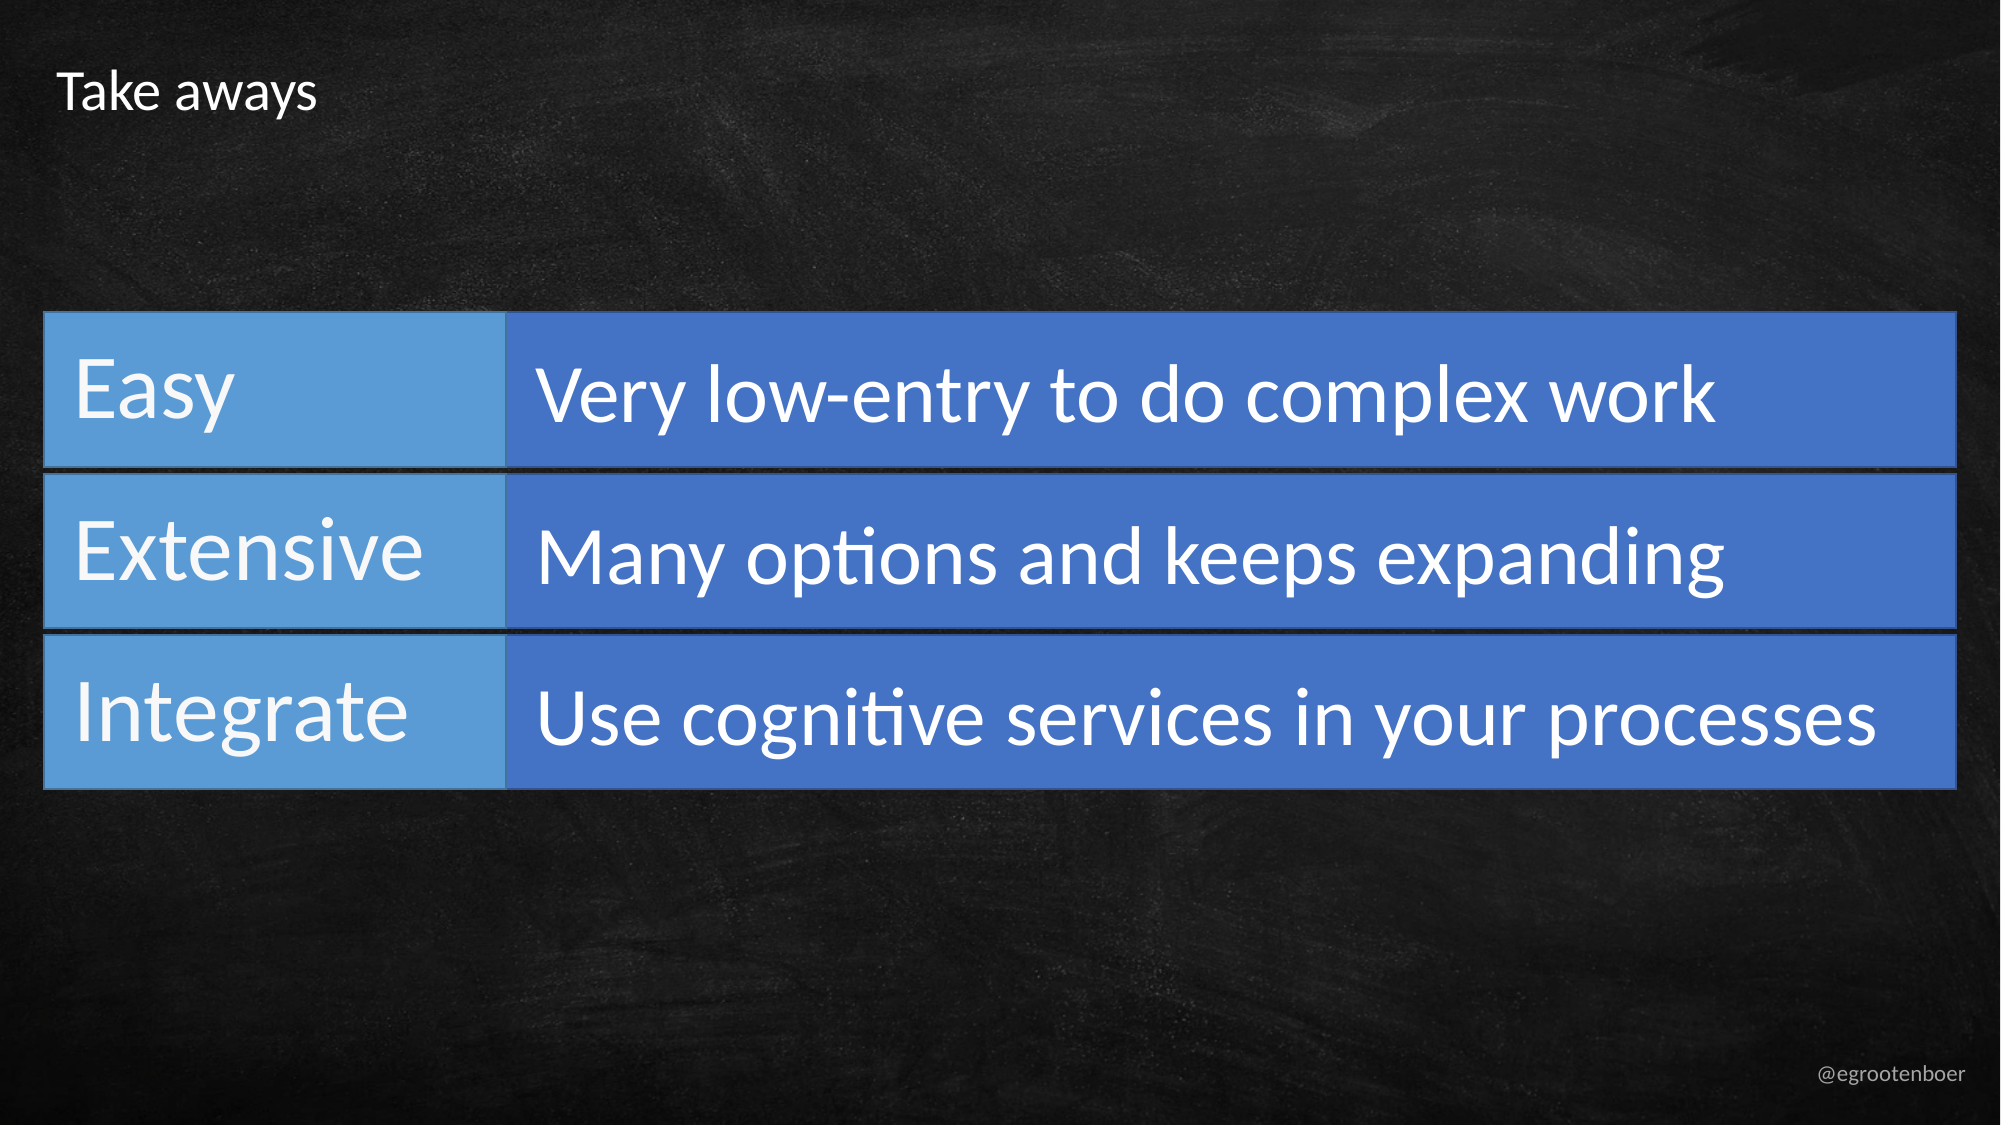

# Take aways
Easy
Very low-entry to do complex work
Extensive
Many options and keeps expanding
Integrate
Use cognitive services in your processes